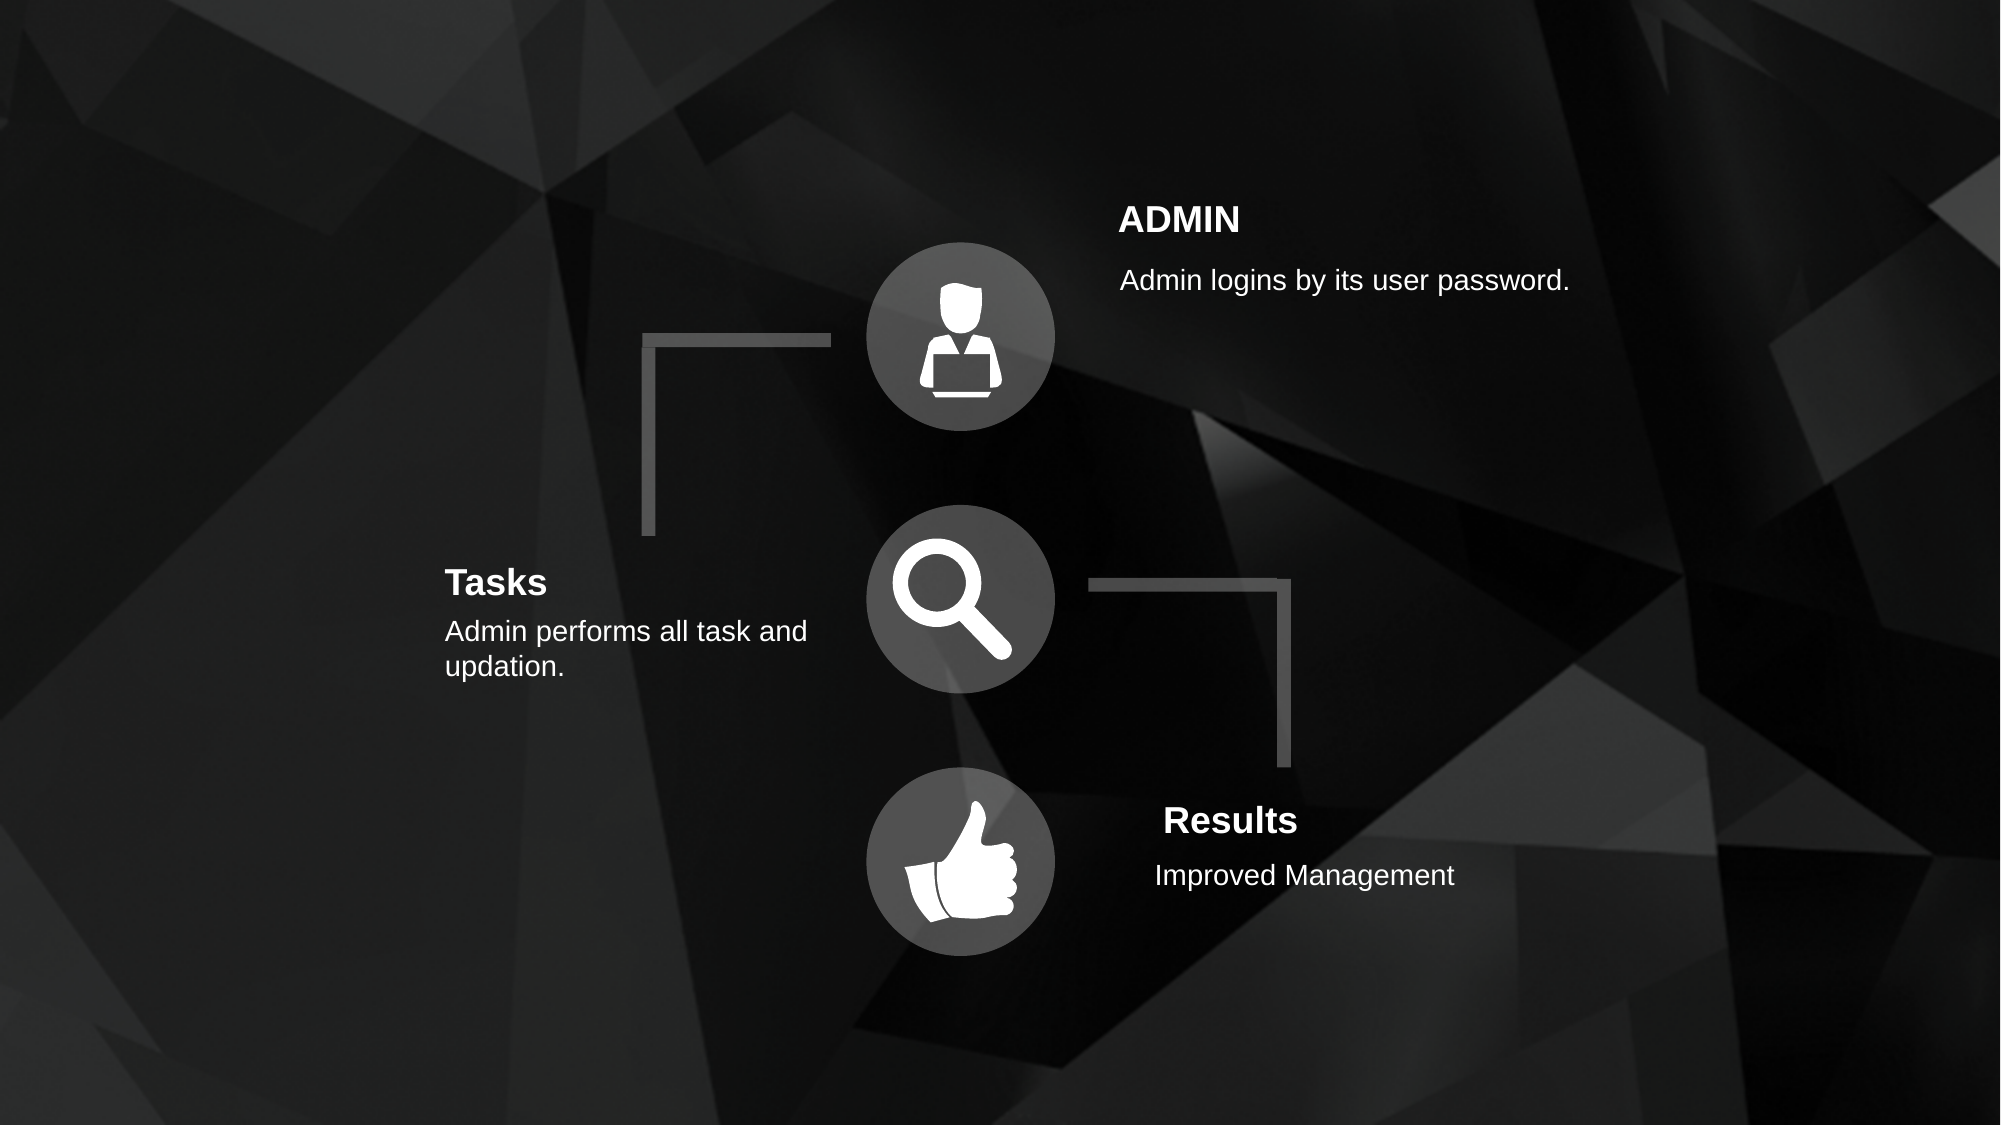

ADMIN

Admin logins by its user password.

Tasks
Admin performs all task and updation.

 Results
Improved Management